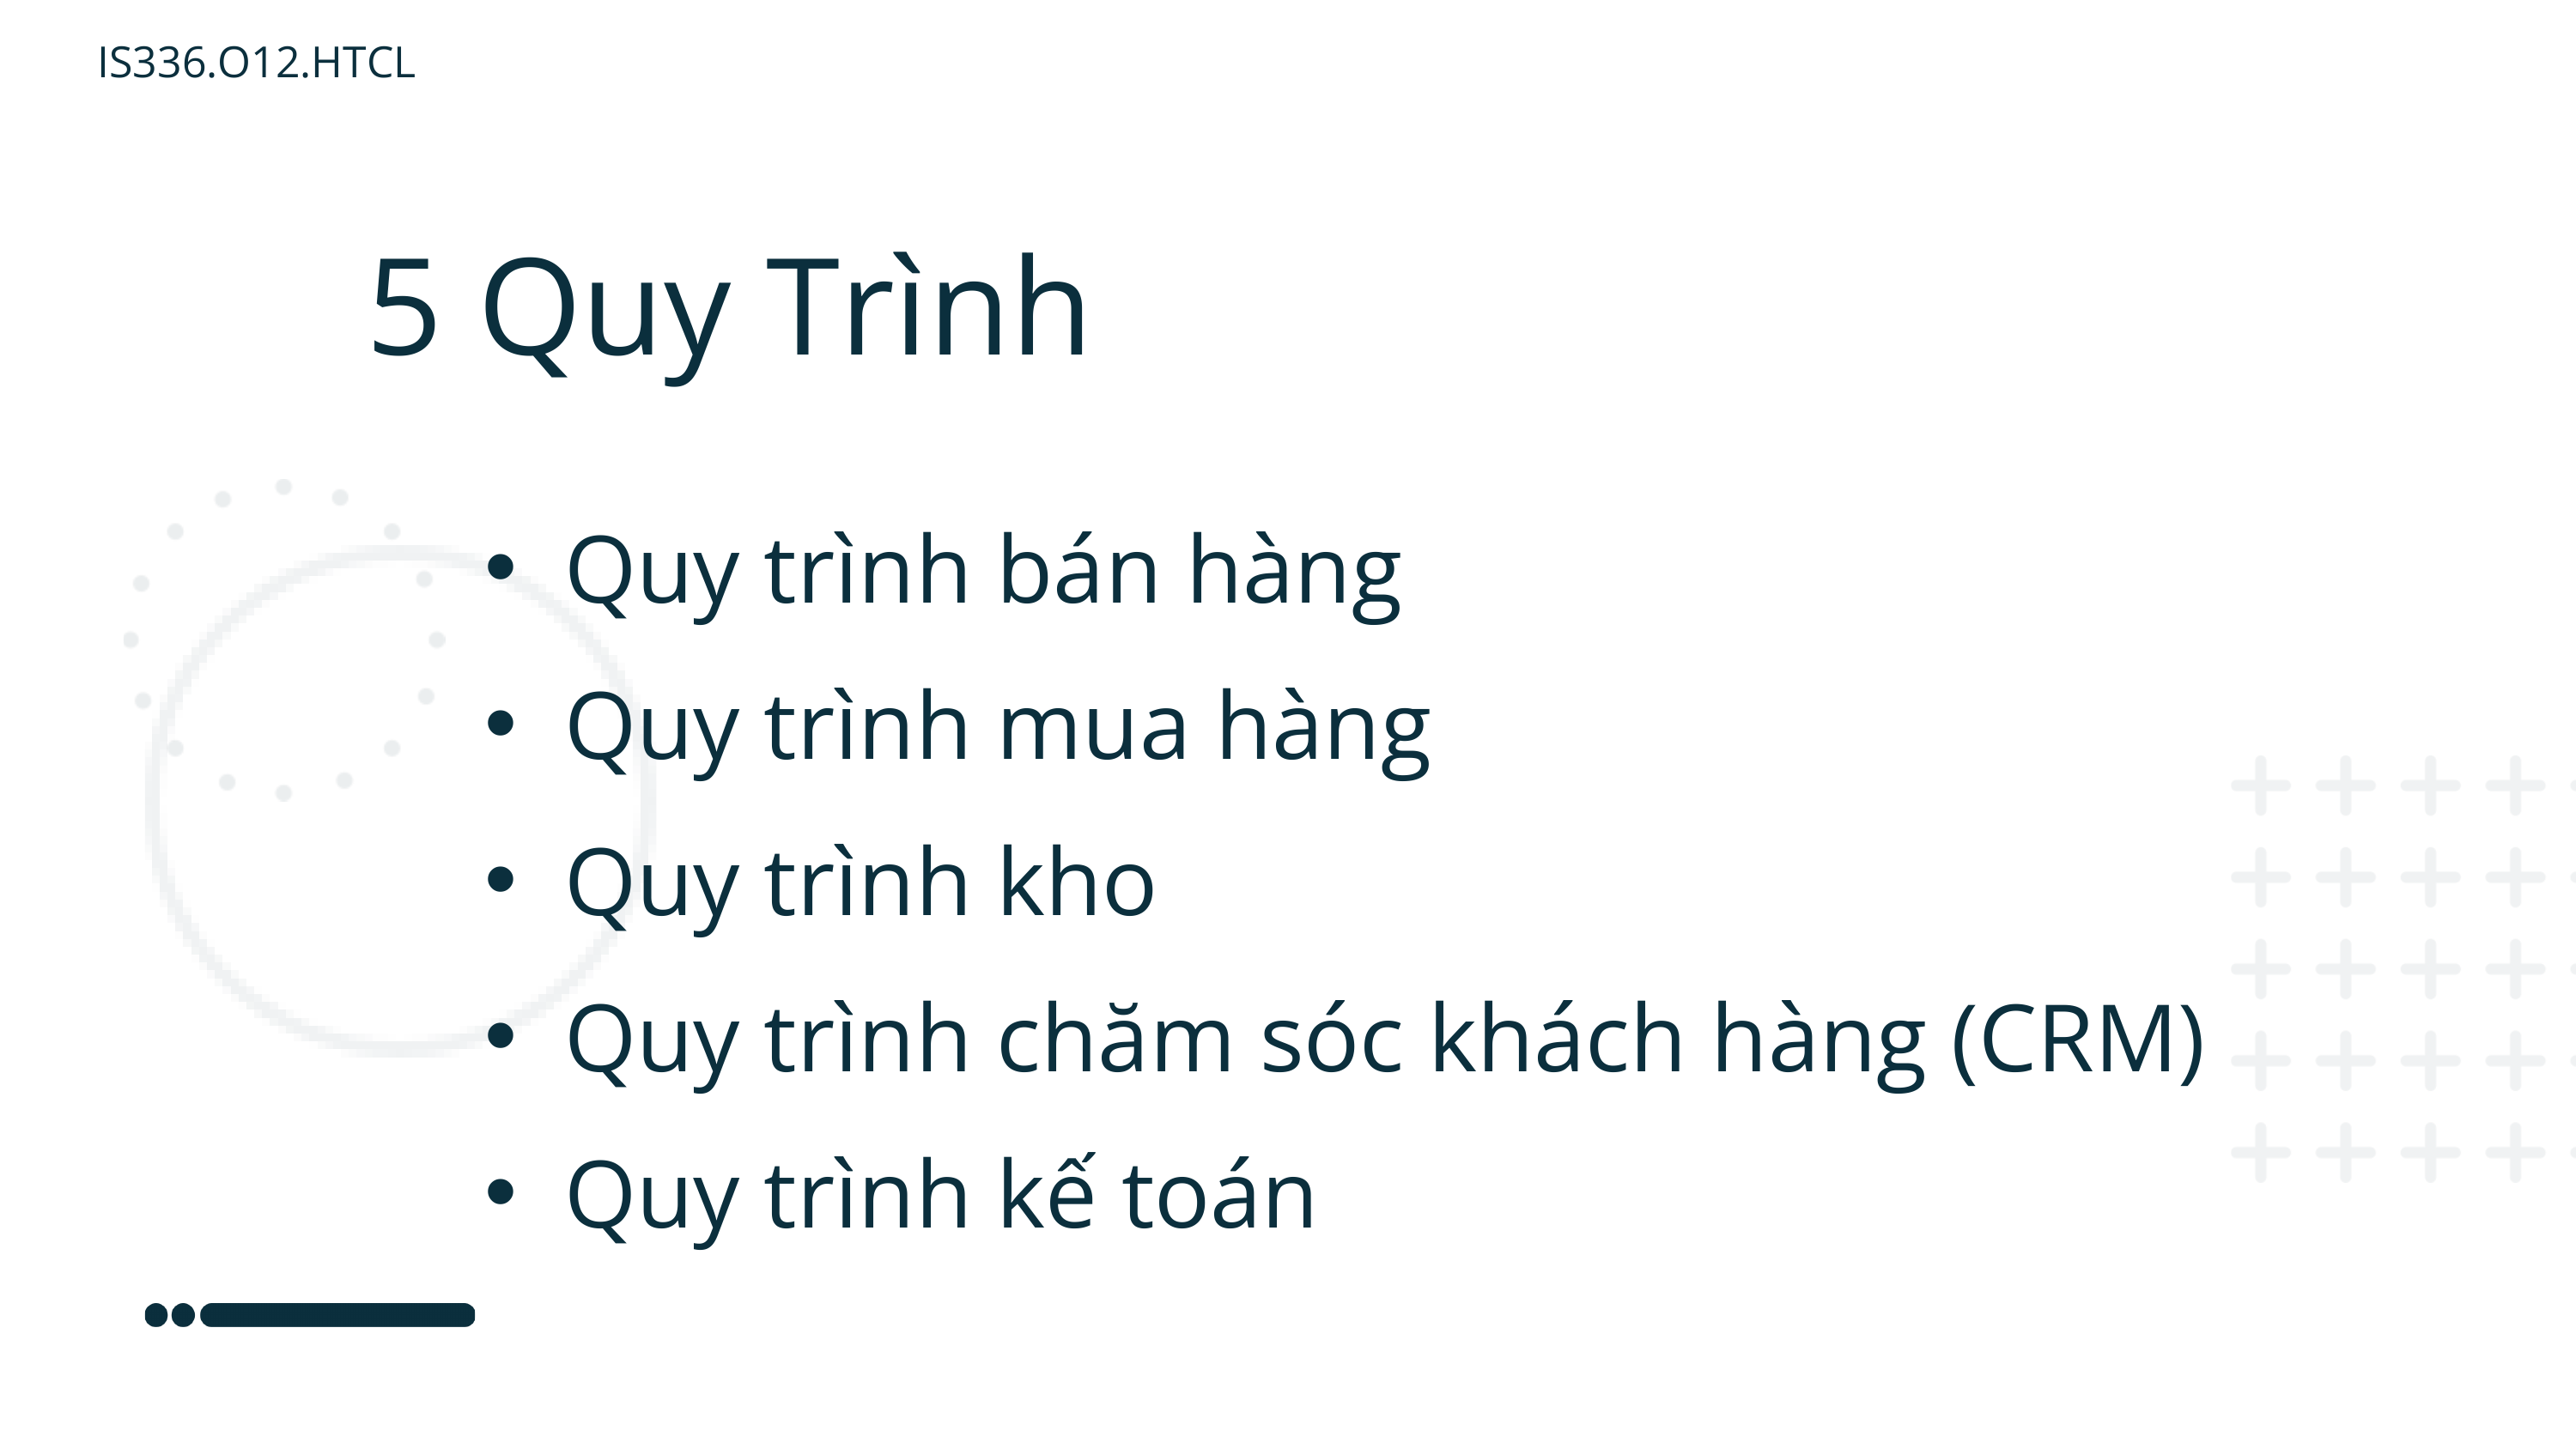

IS336.O12.HTCL
5 Quy Trình
Quy trình bán hàng
Quy trình mua hàng
Quy trình kho
Quy trình chăm sóc khách hàng (CRM)
Quy trình kế toán